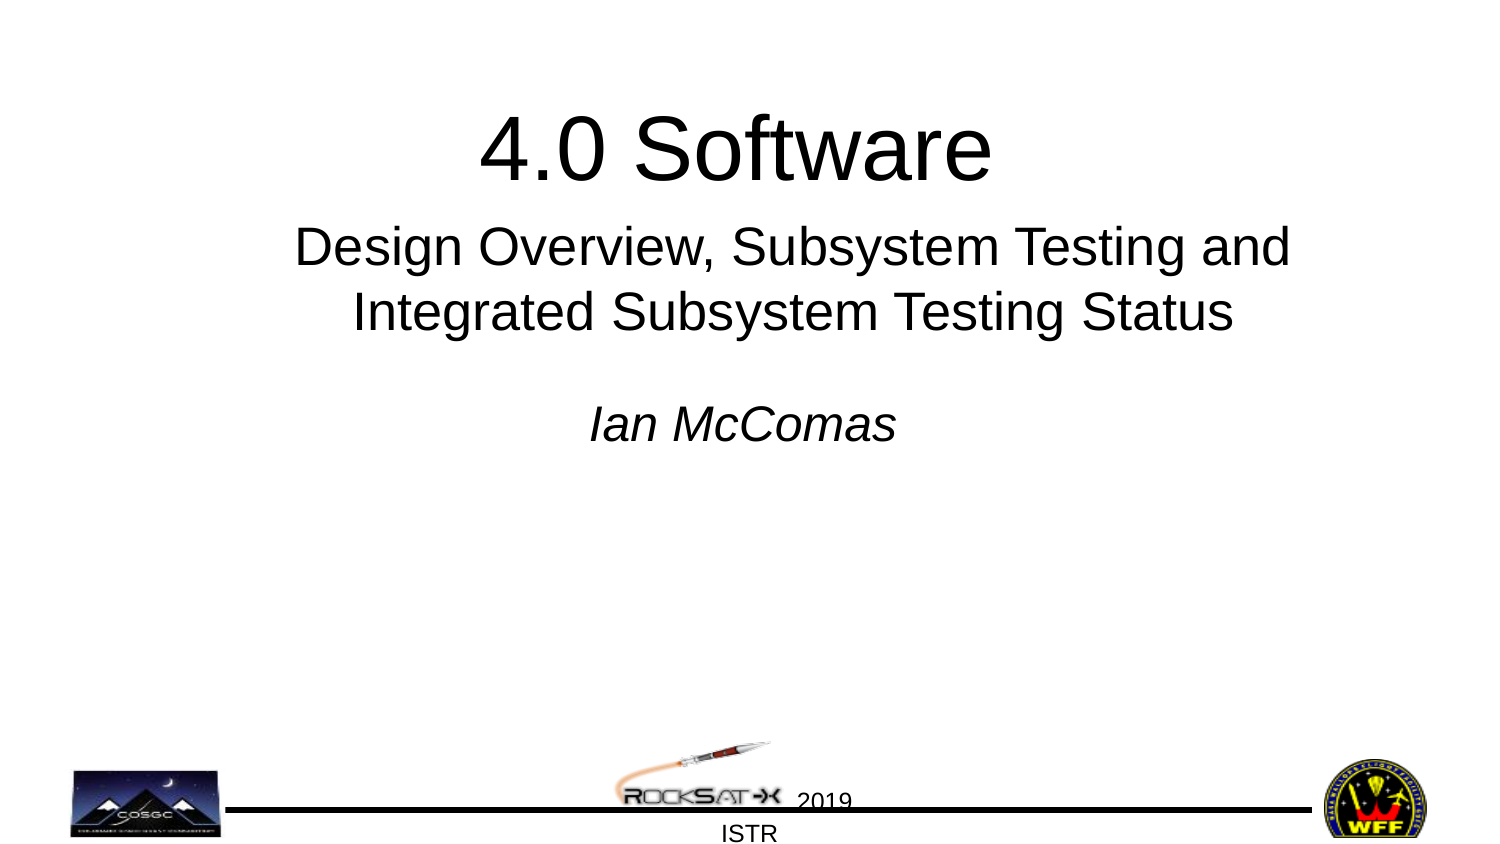

# 4.0 Software
Design Overview, Subsystem Testing and Integrated Subsystem Testing Status
Ian McComas